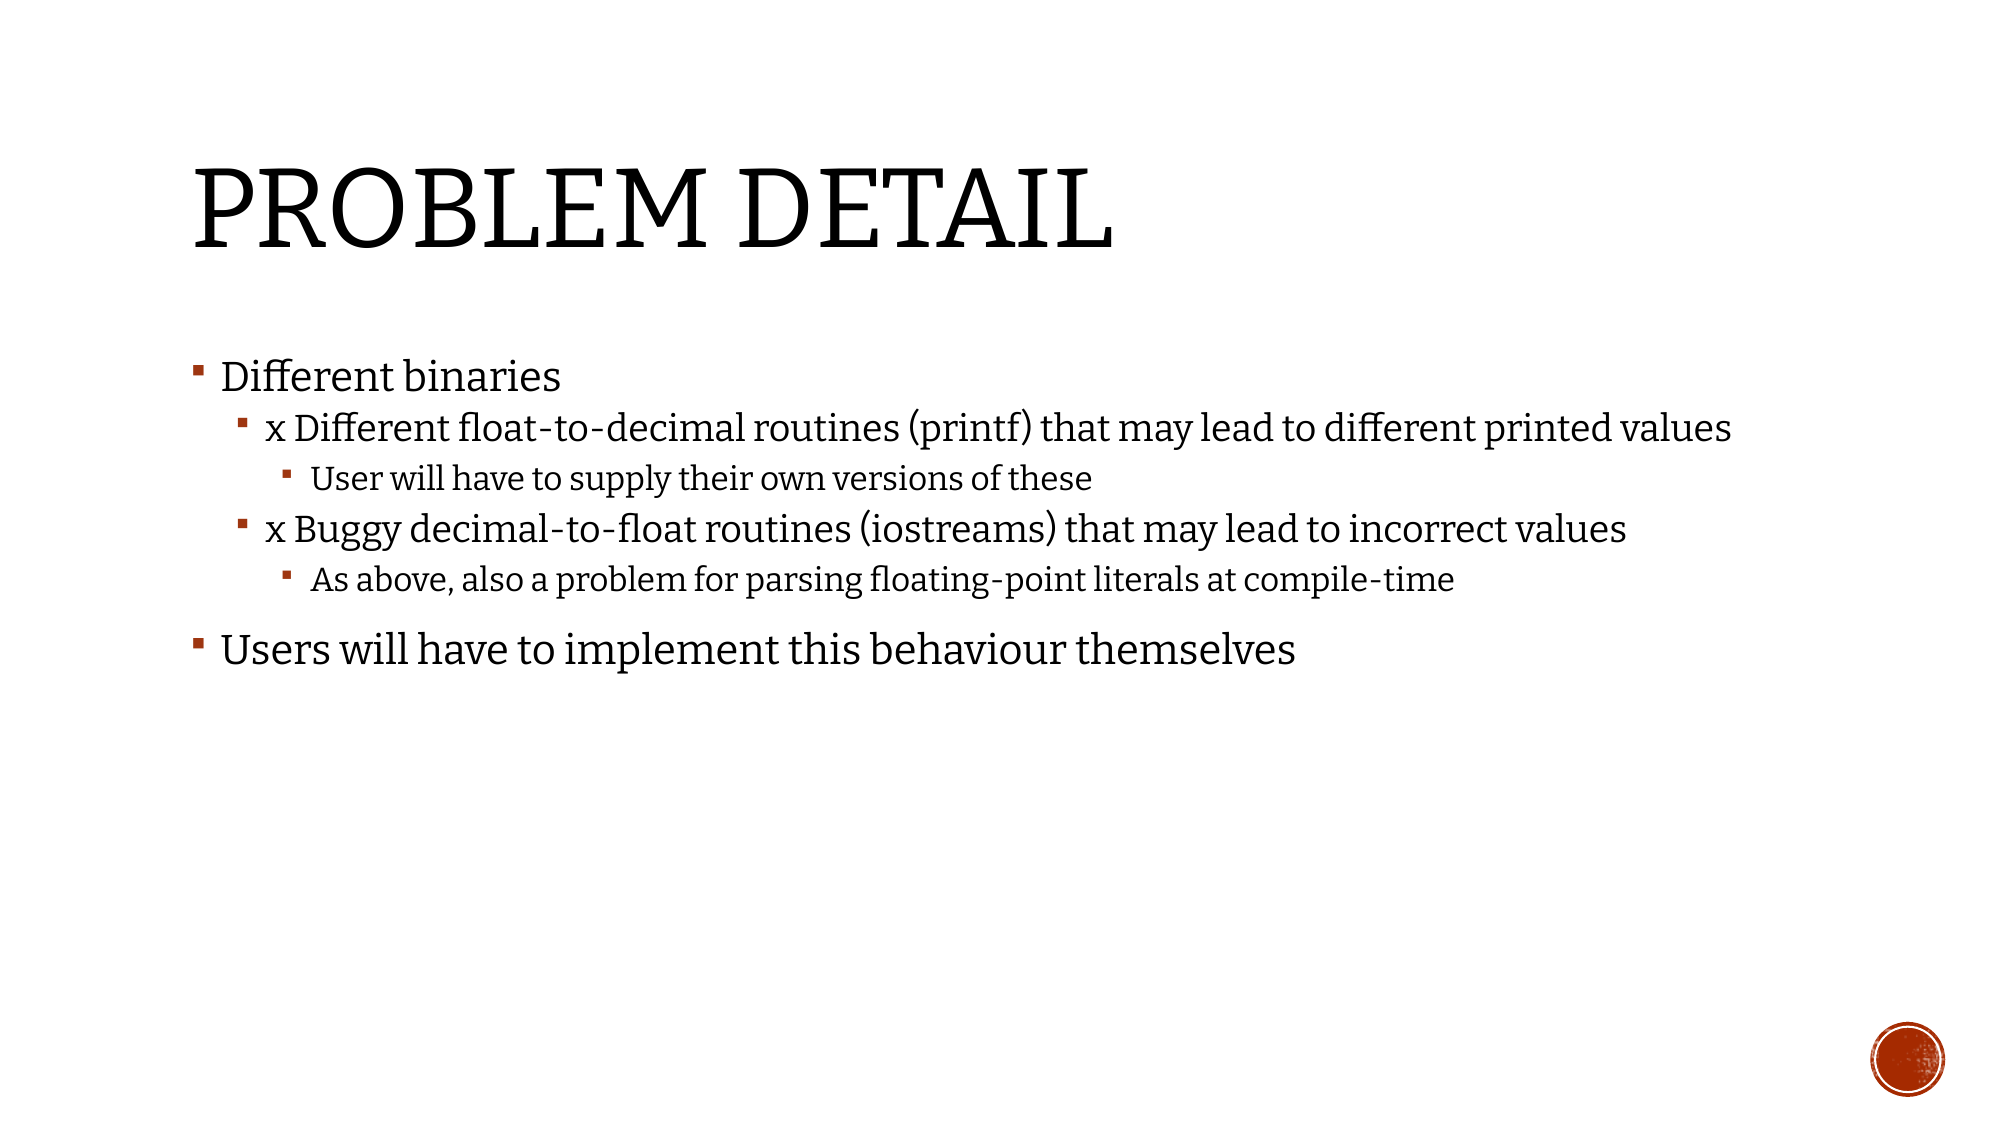

# Problem detail
Different binaries
x Different float-to-decimal routines (printf) that may lead to different printed values
User will have to supply their own versions of these
x Buggy decimal-to-float routines (iostreams) that may lead to incorrect values
As above, also a problem for parsing floating-point literals at compile-time
Users will have to implement this behaviour themselves